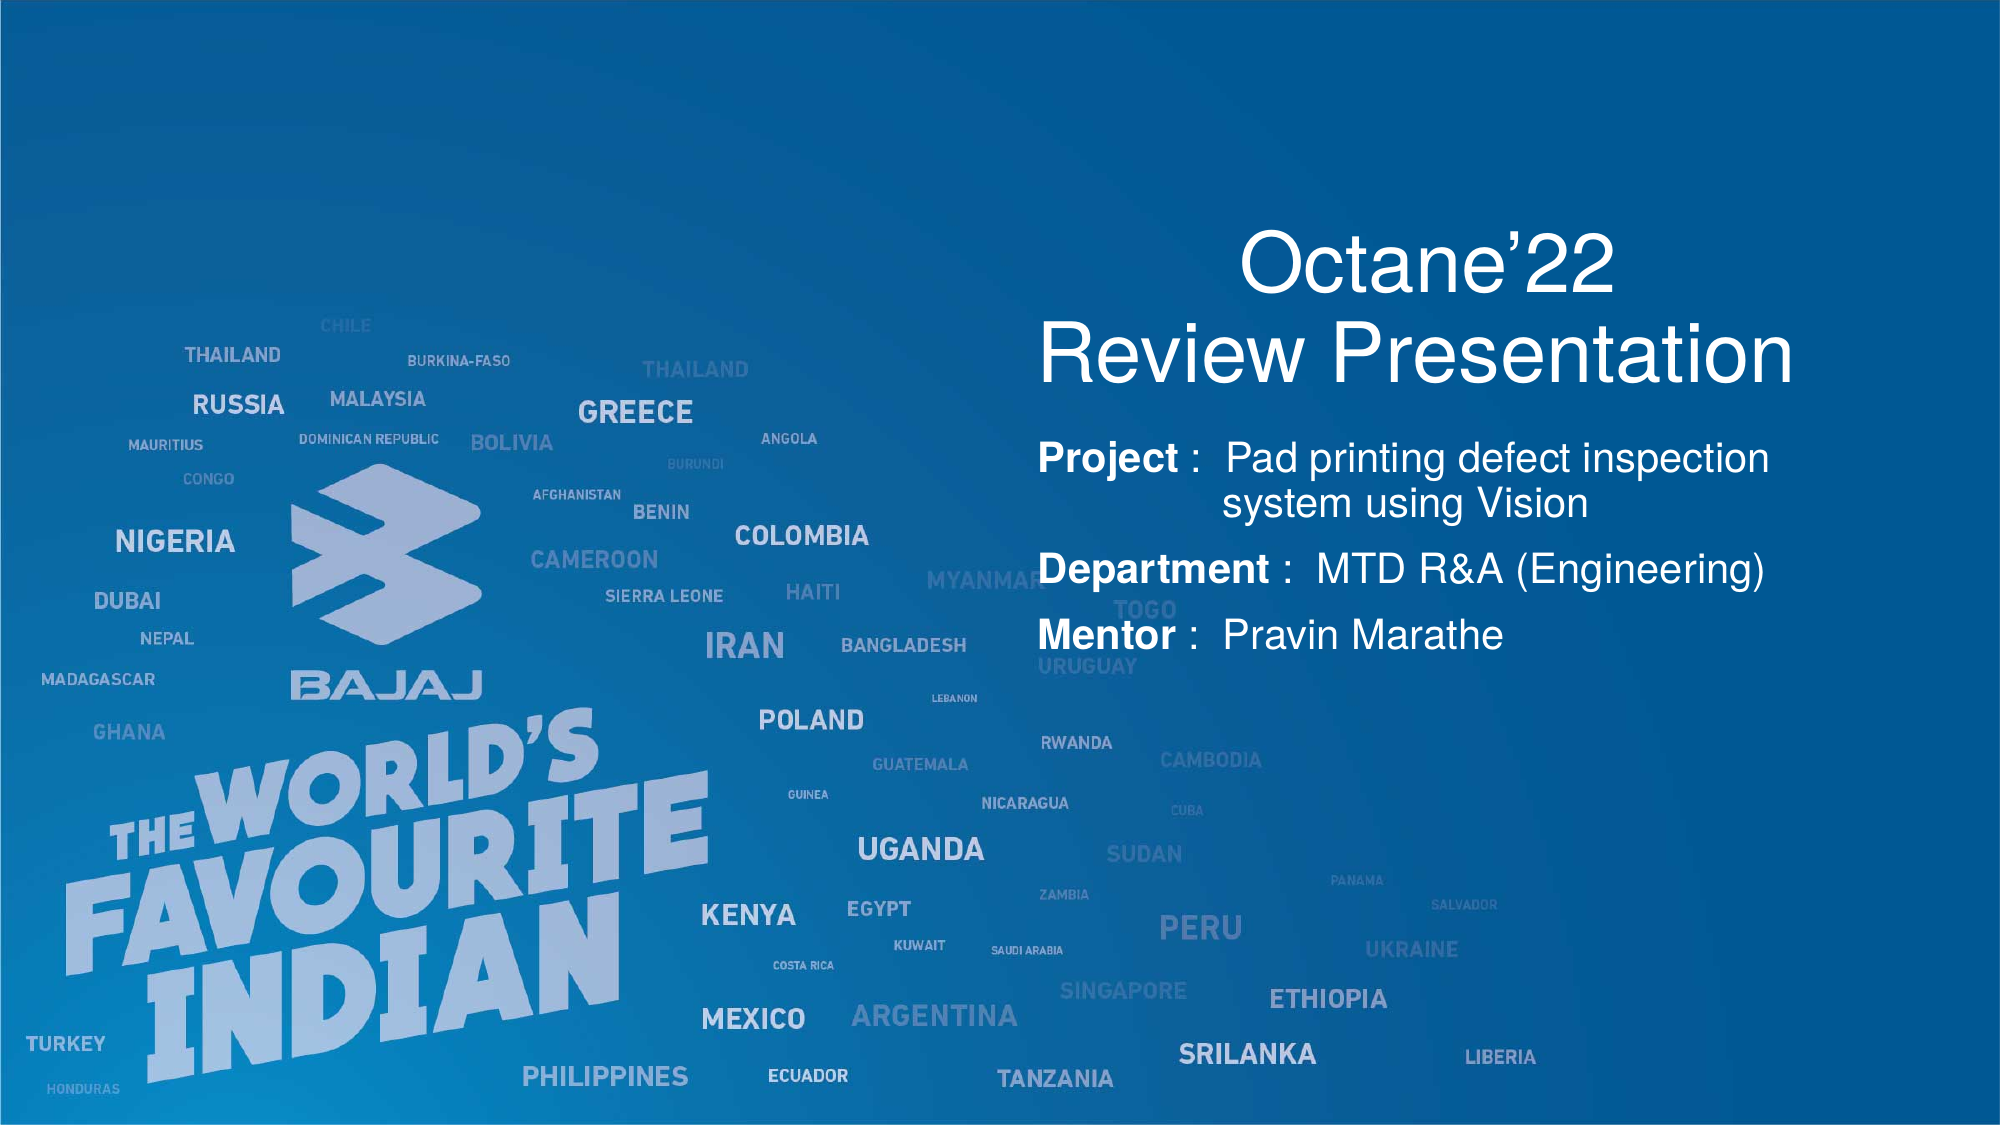

# Octane’22 Review Presentation
Project :  Pad printing defect inspection  	        	   system using Vision
Department :  MTD R&A (Engineering)
Mentor :  Pravin Marathe